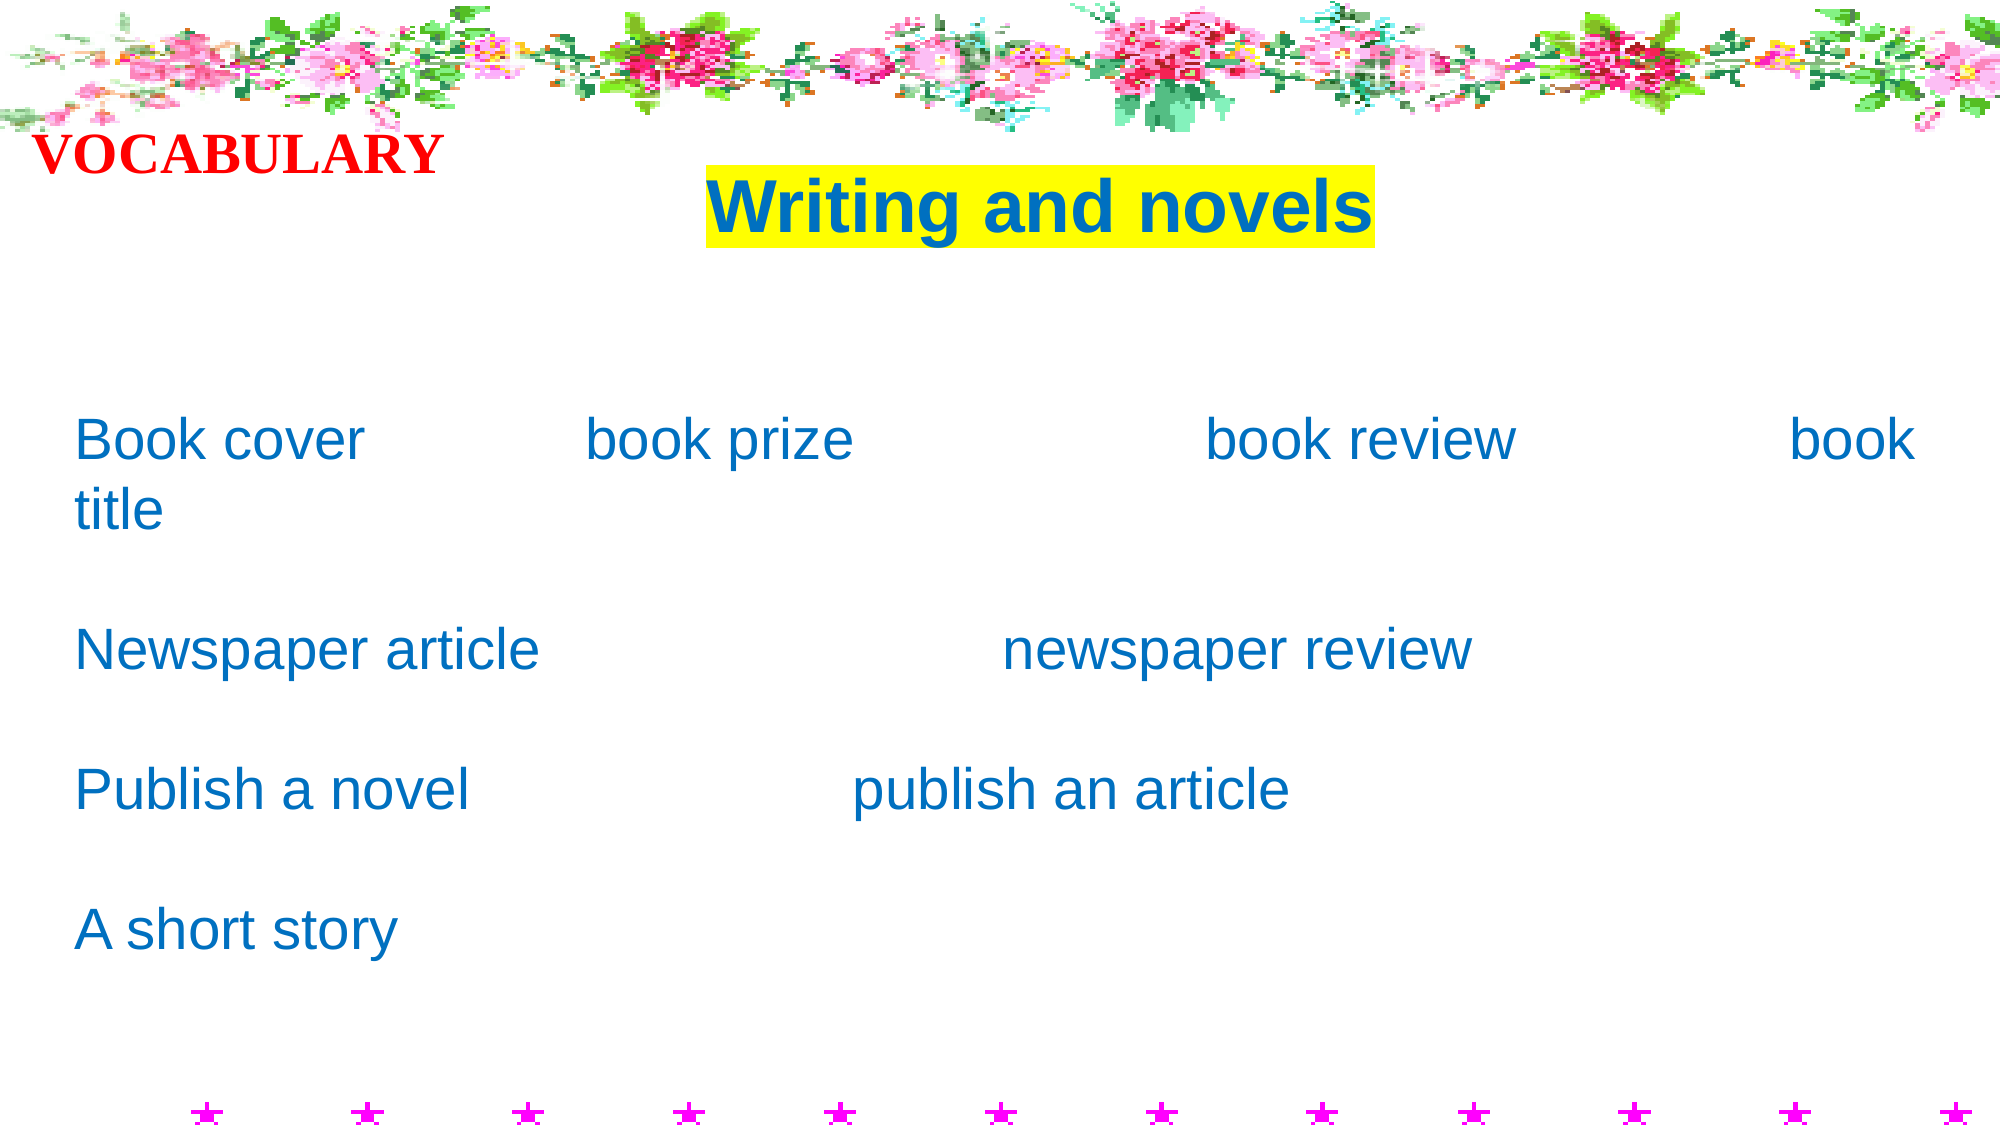

VOCABULARY
Writing and novels
Book cover	             book prize		     book review		    book title

Newspaper article		           newspaper review

Publish a novel		           publish an article

A short story